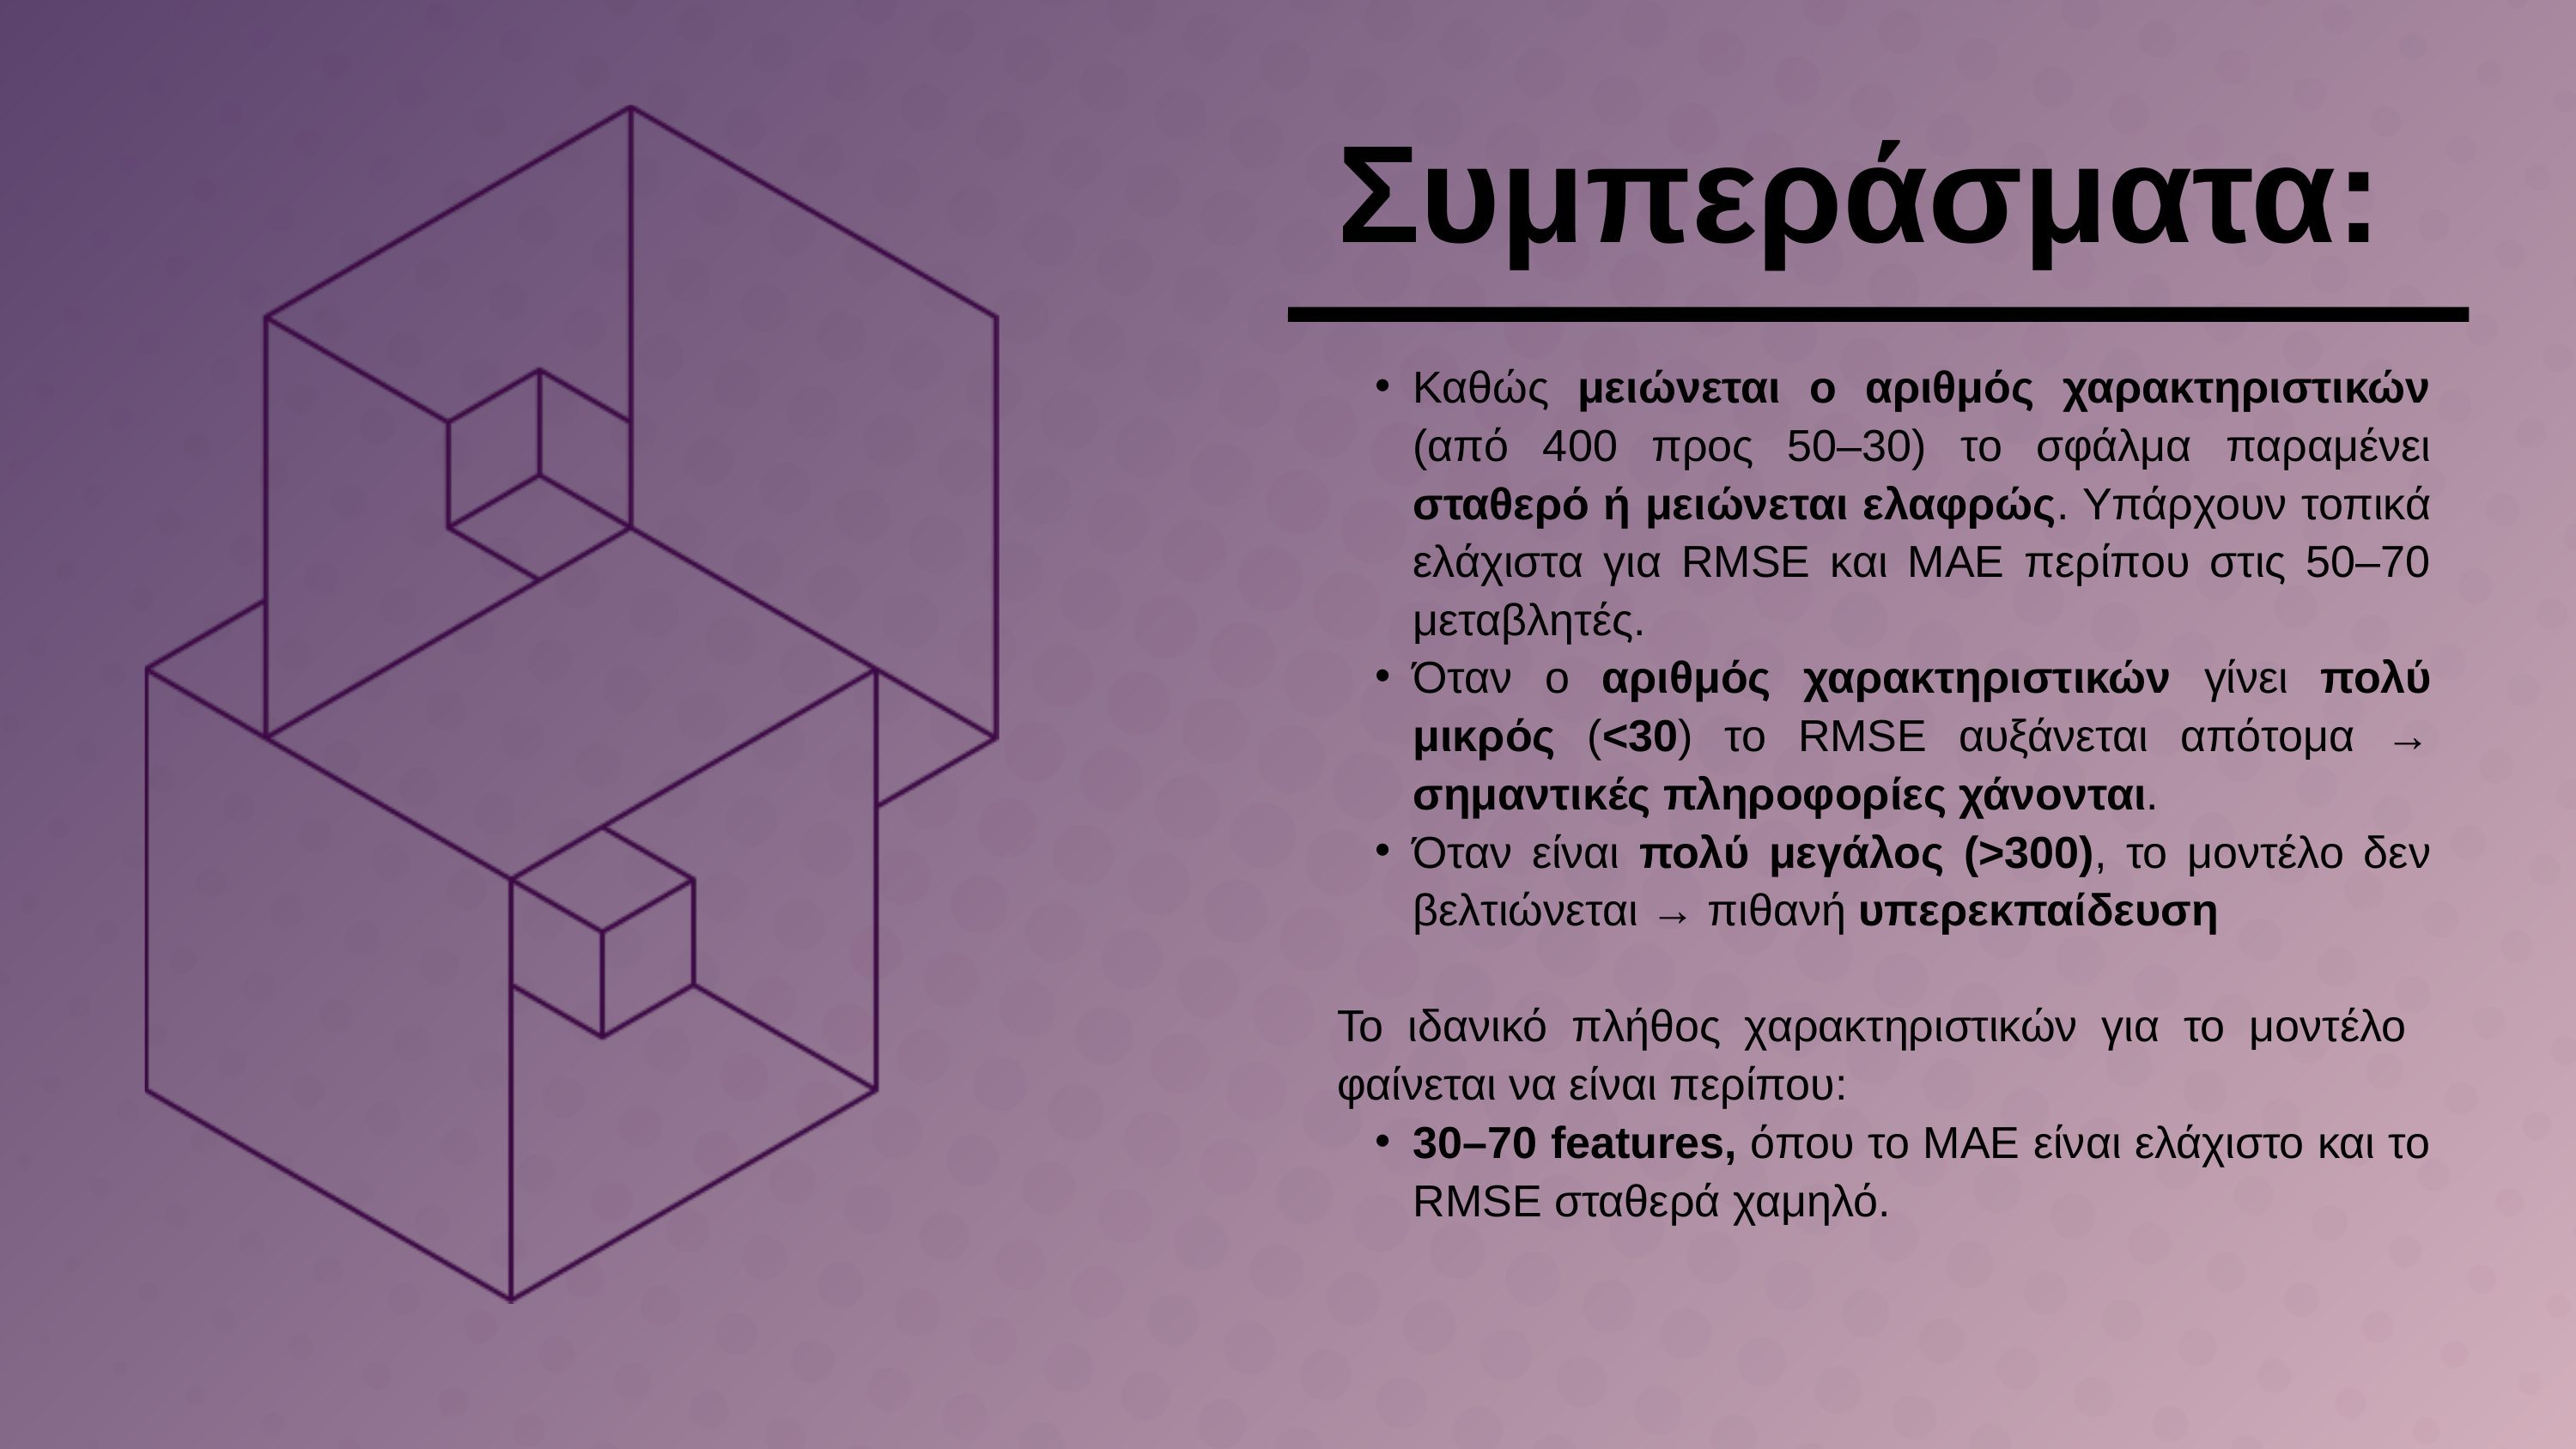

Συμπεράσματα:

Καθώς μειώνεται ο αριθμός χαρακτηριστικών (από 400 προς 50–30) το σφάλμα παραμένει σταθερό ή μειώνεται ελαφρώς. Υπάρχουν τοπικά ελάχιστα για RMSE και MAE περίπου στις 50–70 μεταβλητές.
Όταν ο αριθμός χαρακτηριστικών γίνει πολύ μικρός (<30) το RMSE αυξάνεται απότομα → σημαντικές πληροφορίες χάνονται.
Όταν είναι πολύ μεγάλος (>300), το μοντέλο δεν βελτιώνεται → πιθανή υπερεκπαίδευση

Το ιδανικό πλήθος χαρακτηριστικών για το μοντέλο  φαίνεται να είναι περίπου:
30–70 features, όπου το MAE είναι ελάχιστο και το RMSE σταθερά χαμηλό.